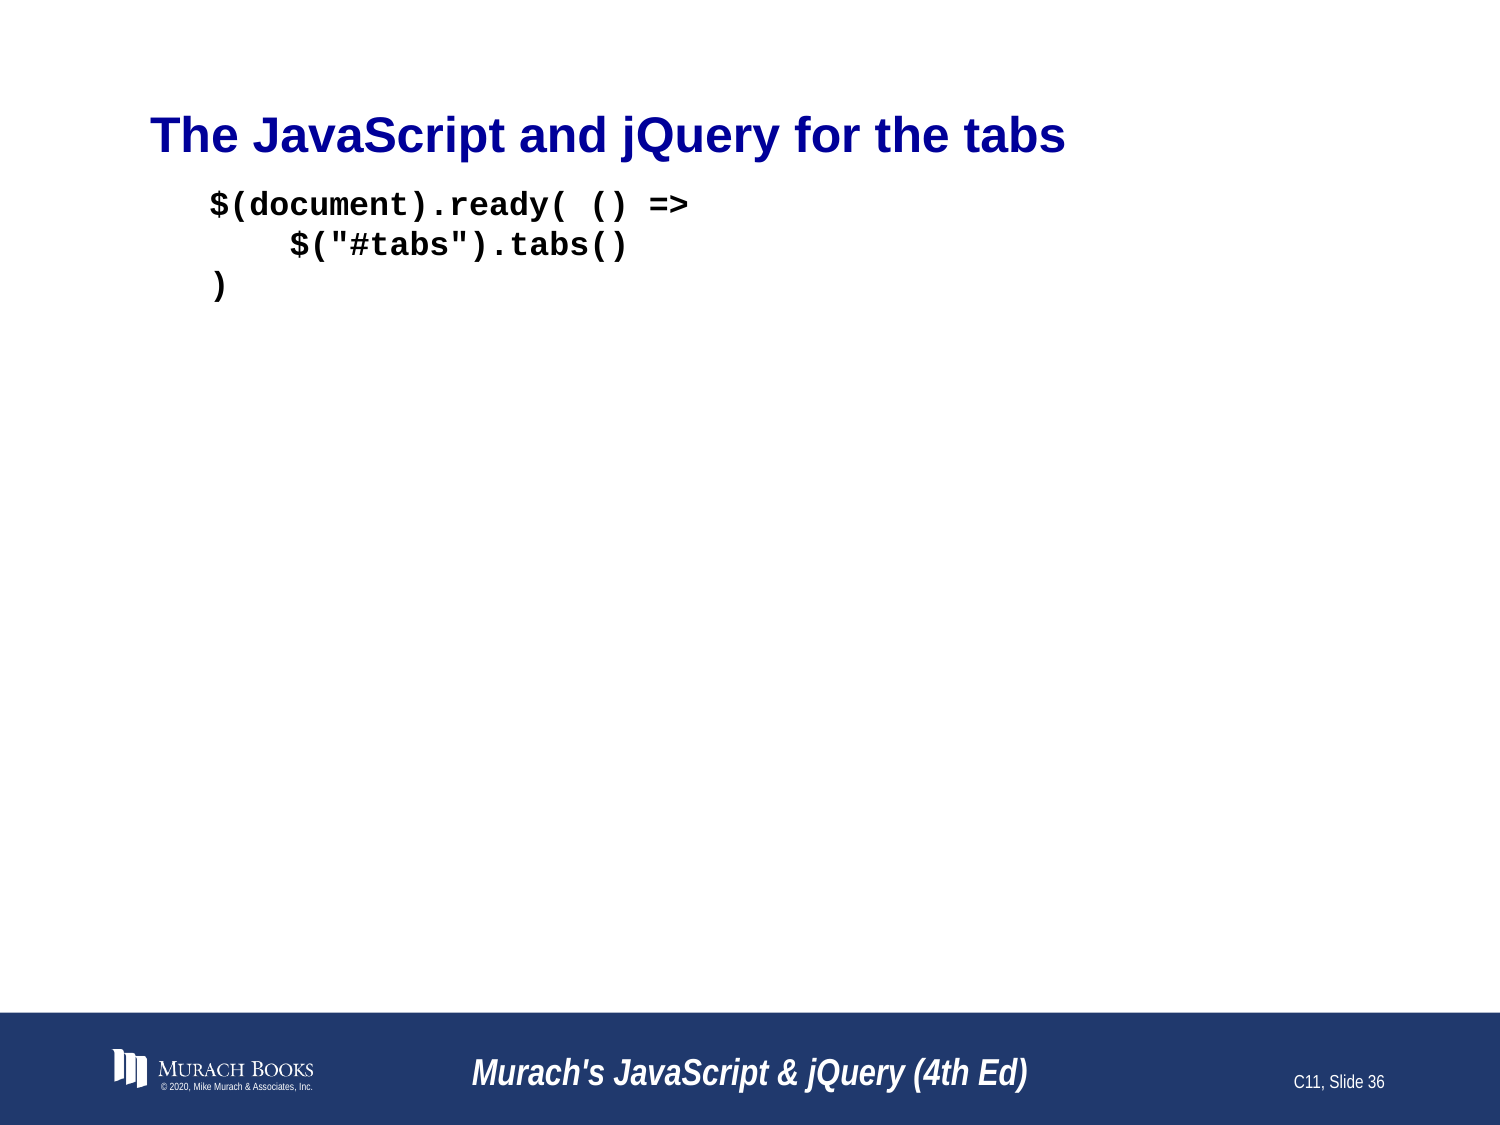

# The JavaScript and jQuery for the tabs
$(document).ready( () =>
    $("#tabs").tabs()
)

© 2020, Mike Murach & Associates, Inc.
Murach's JavaScript & jQuery (4th Ed)

C11, Slide 36